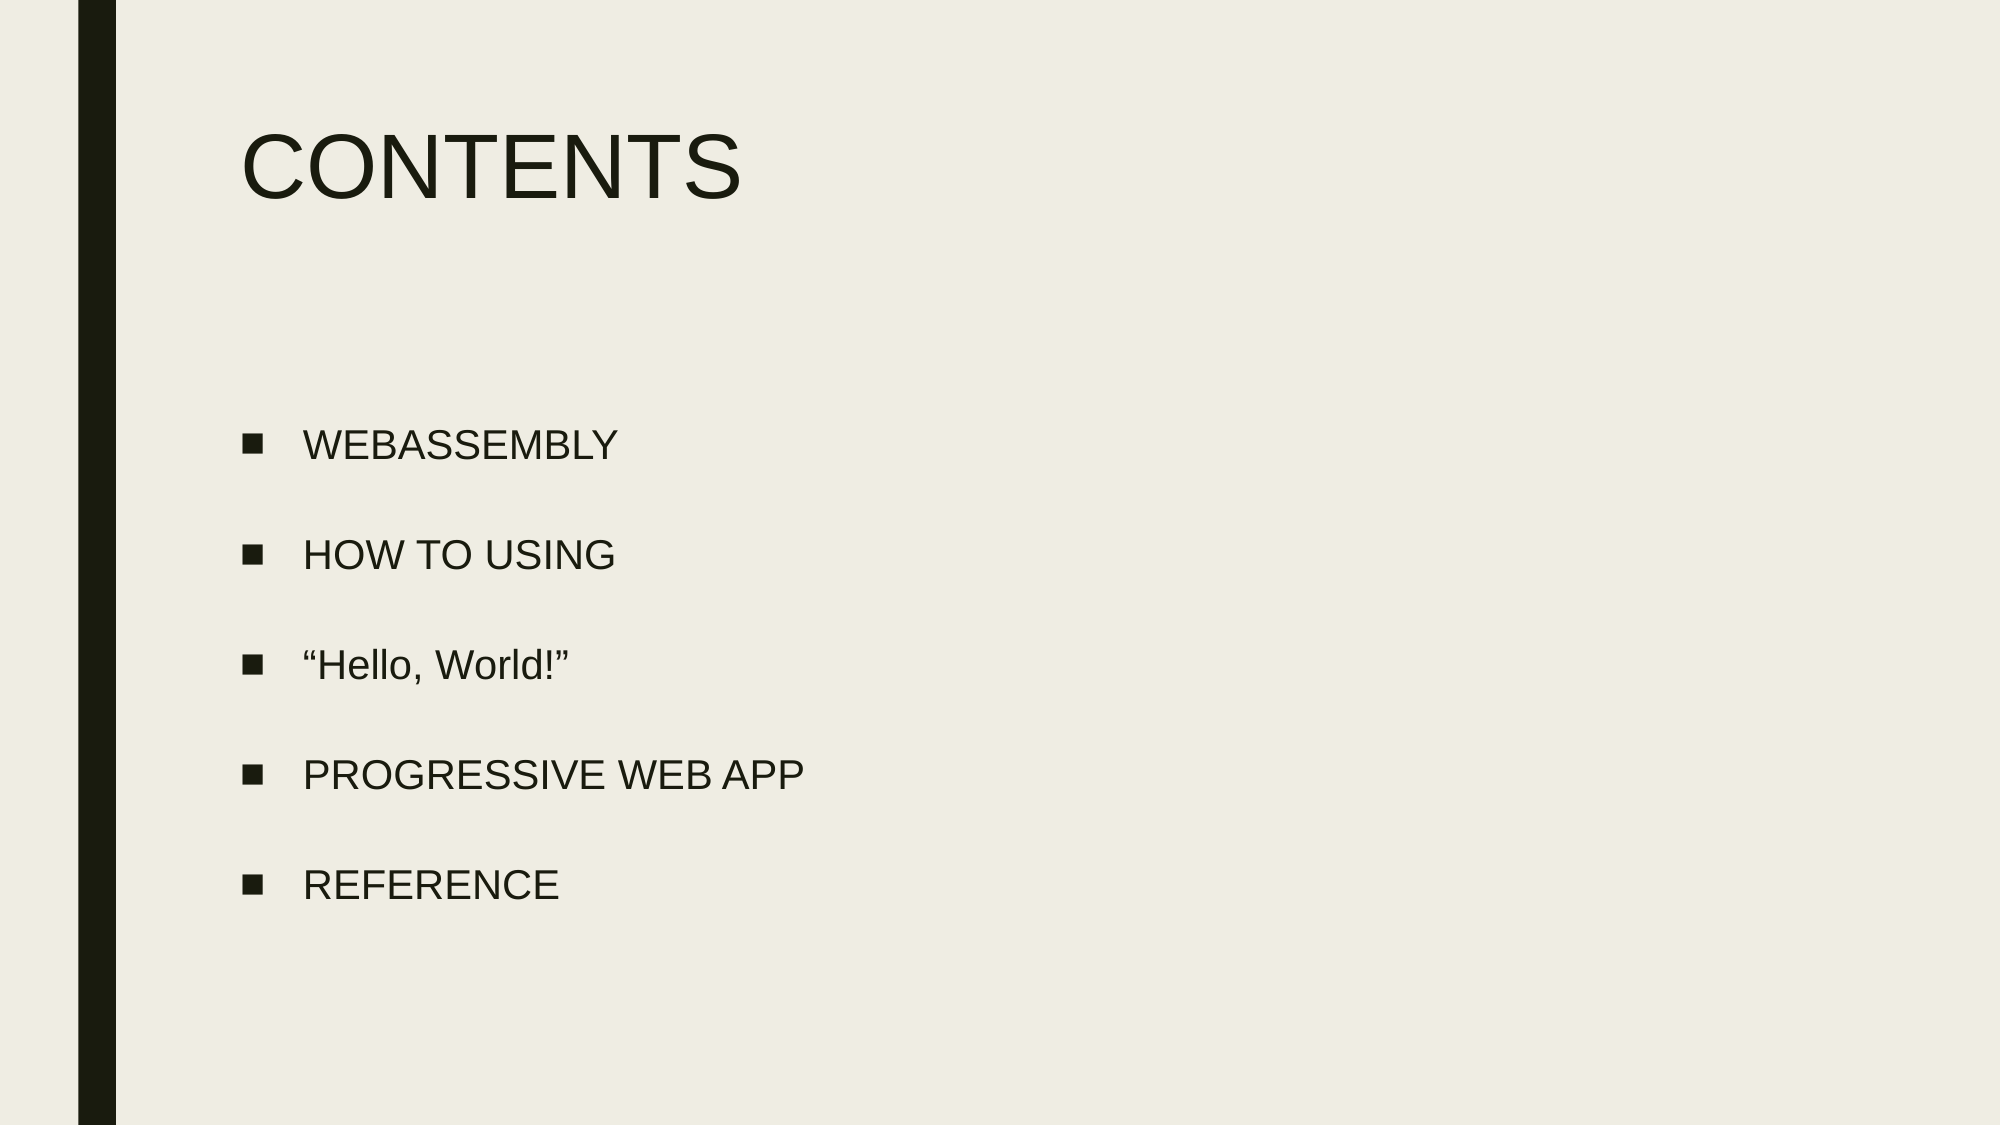

# CONTENTS
WEBASSEMBLY
HOW TO USING
“Hello, World!”
PROGRESSIVE WEB APP
REFERENCE